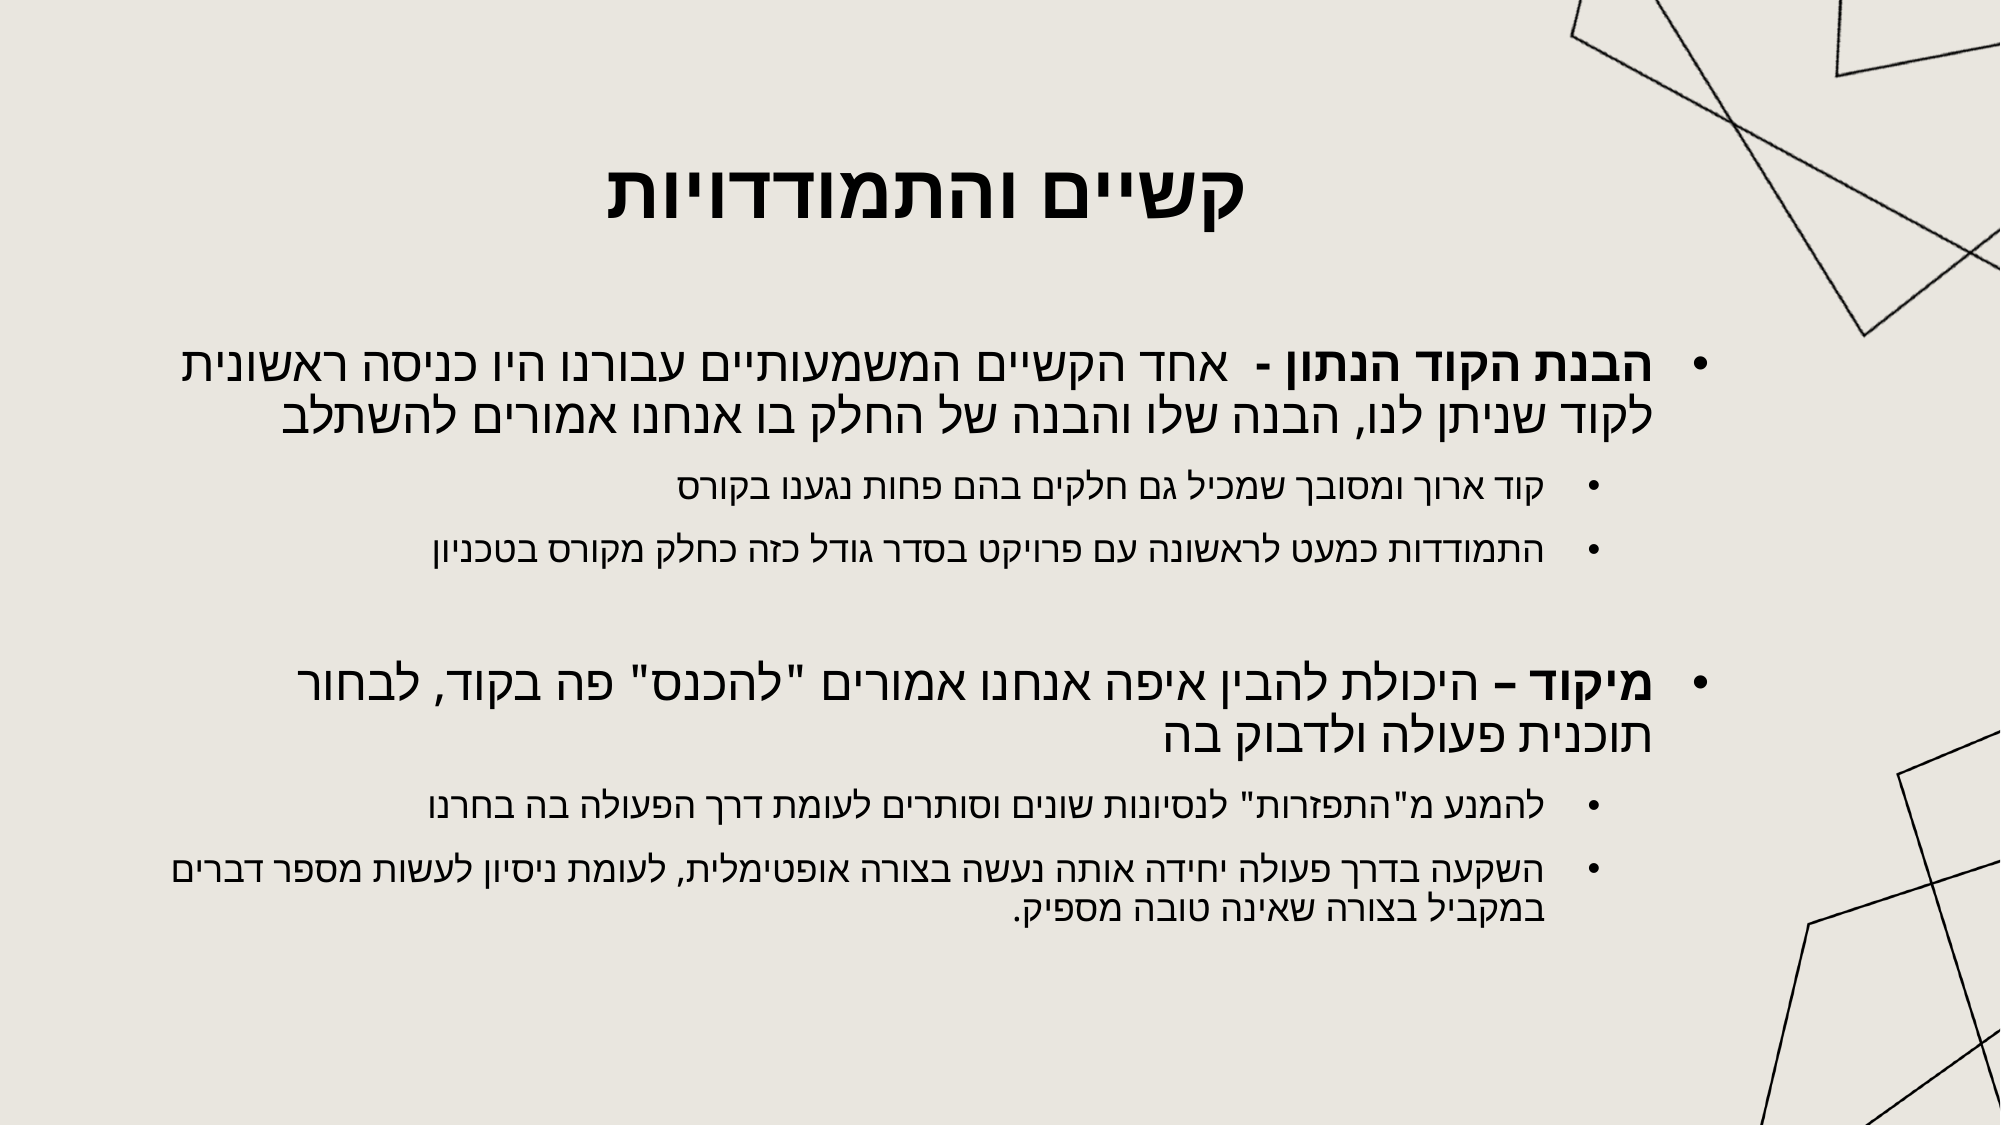

# קשיים והתמודדויות
הבנת הקוד הנתון -  אחד הקשיים המשמעותיים עבורנו היו כניסה ראשונית לקוד שניתן לנו, הבנה שלו והבנה של החלק בו אנחנו אמורים להשתלב
קוד ארוך ומסובך שמכיל גם חלקים בהם פחות נגענו בקורס
התמודדות כמעט לראשונה עם פרויקט בסדר גודל כזה כחלק מקורס בטכניון

מיקוד – היכולת להבין איפה אנחנו אמורים "להכנס" פה בקוד, לבחור תוכנית פעולה ולדבוק בה
להמנע מ"התפזרות" לנסיונות שונים וסותרים לעומת דרך הפעולה בה בחרנו
השקעה בדרך פעולה יחידה אותה נעשה בצורה אופטימלית, לעומת ניסיון לעשות מספר דברים במקביל בצורה שאינה טובה מספיק.